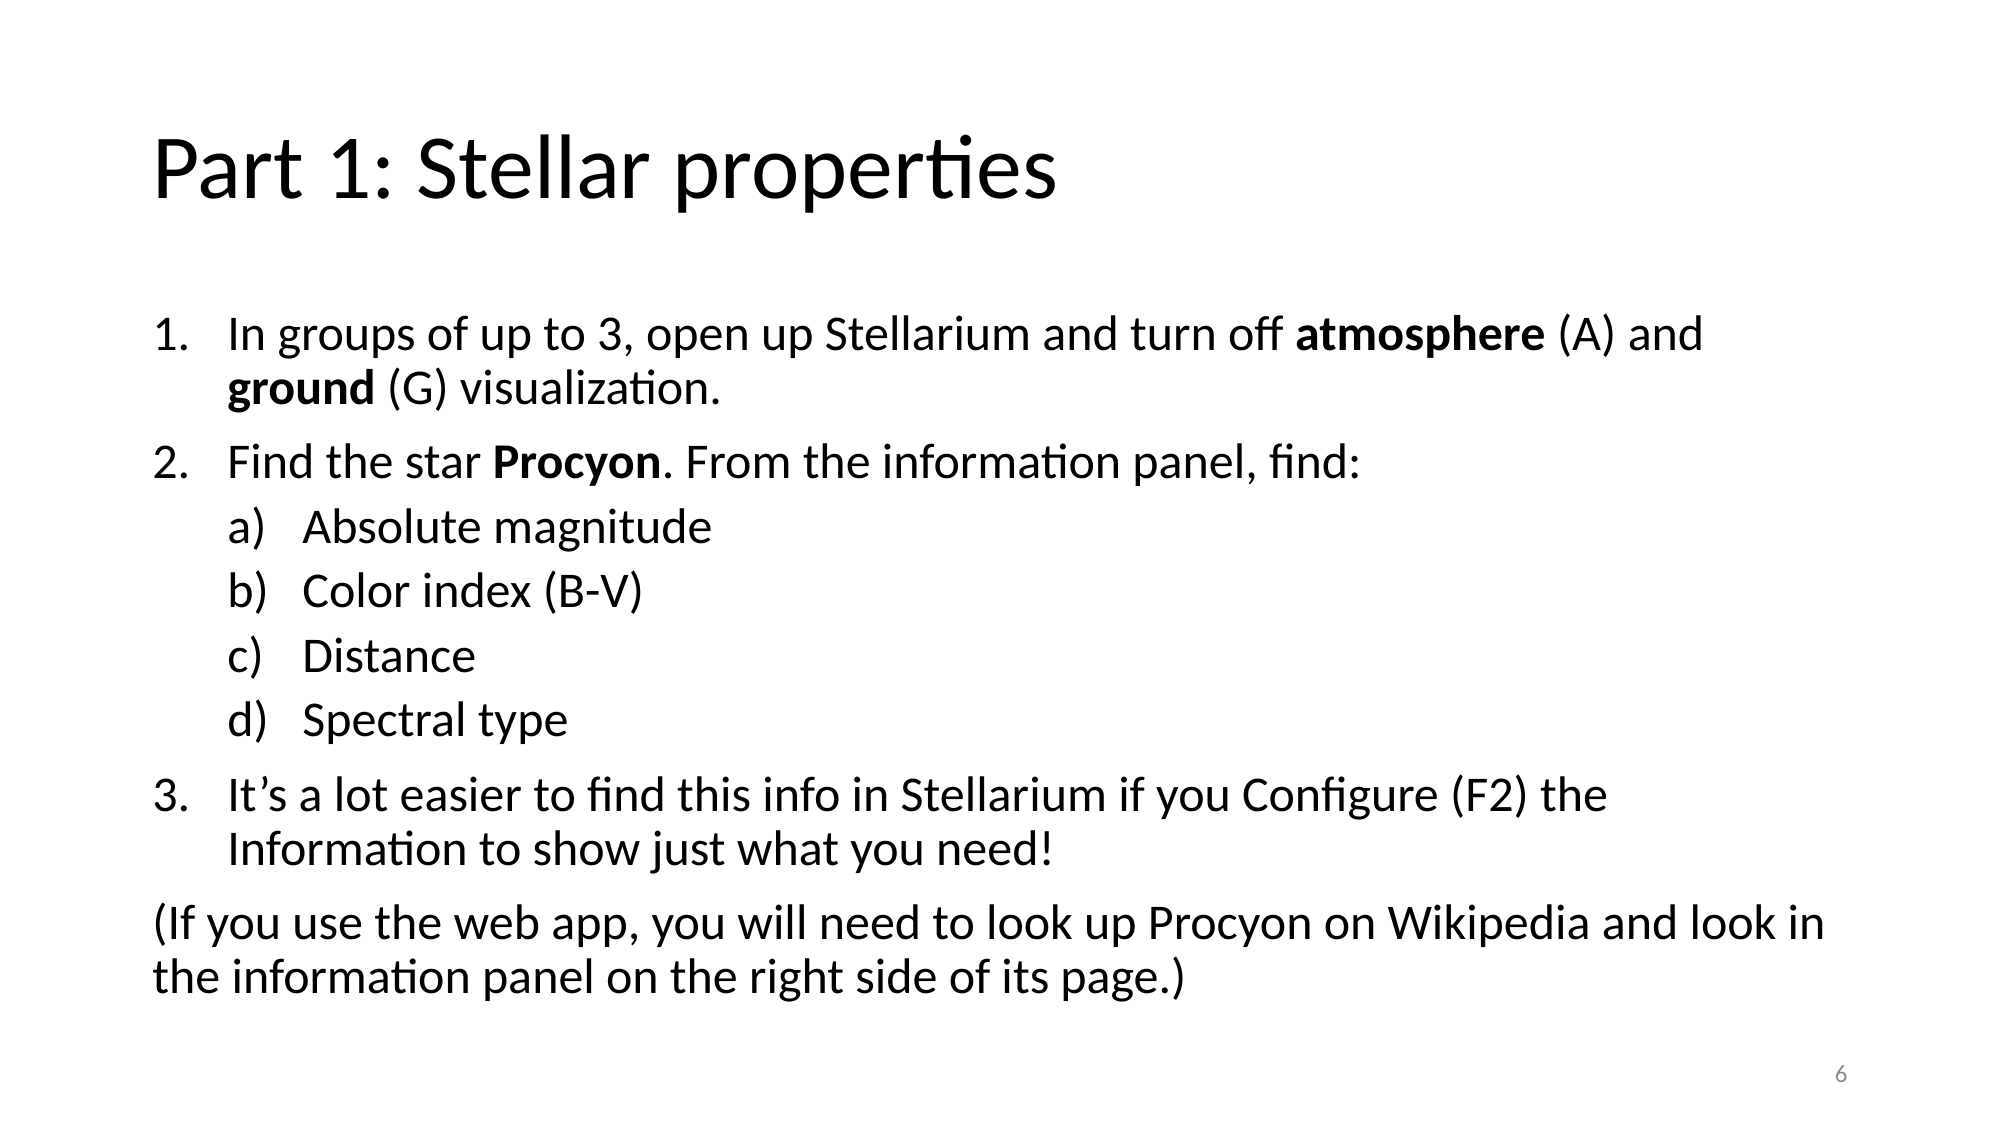

# Part 1: Stellar properties
In groups of up to 3, open up Stellarium and turn off atmosphere (A) and ground (G) visualization.
Find the star Procyon. From the information panel, find:
Absolute magnitude
Color index (B-V)
Distance
Spectral type
It’s a lot easier to find this info in Stellarium if you Configure (F2) the Information to show just what you need!
(If you use the web app, you will need to look up Procyon on Wikipedia and look in the information panel on the right side of its page.)

6